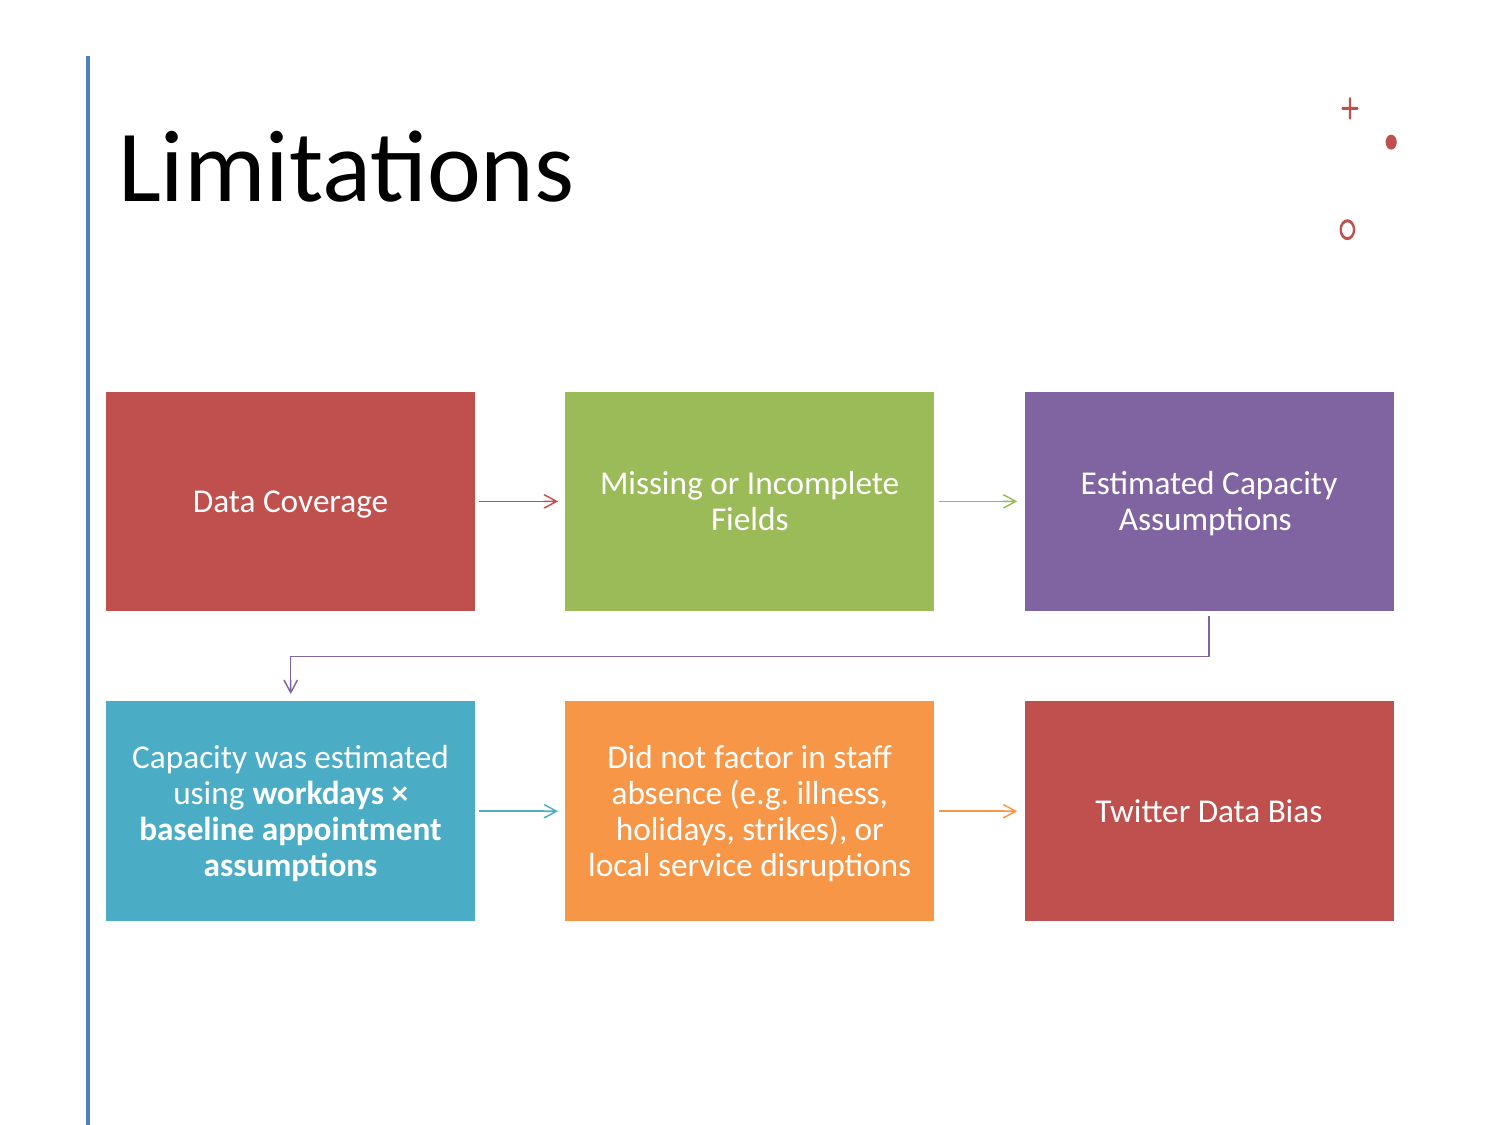

# Limitations

Data Coverage

Missing or Incomplete Fields

Estimated Capacity Assumptions

Capacity was estimated using workdays × baseline appointment assumptions

Did not factor in staff absence (e.g. illness, holidays, strikes), or local service disruptions
 Twitter Data Bias